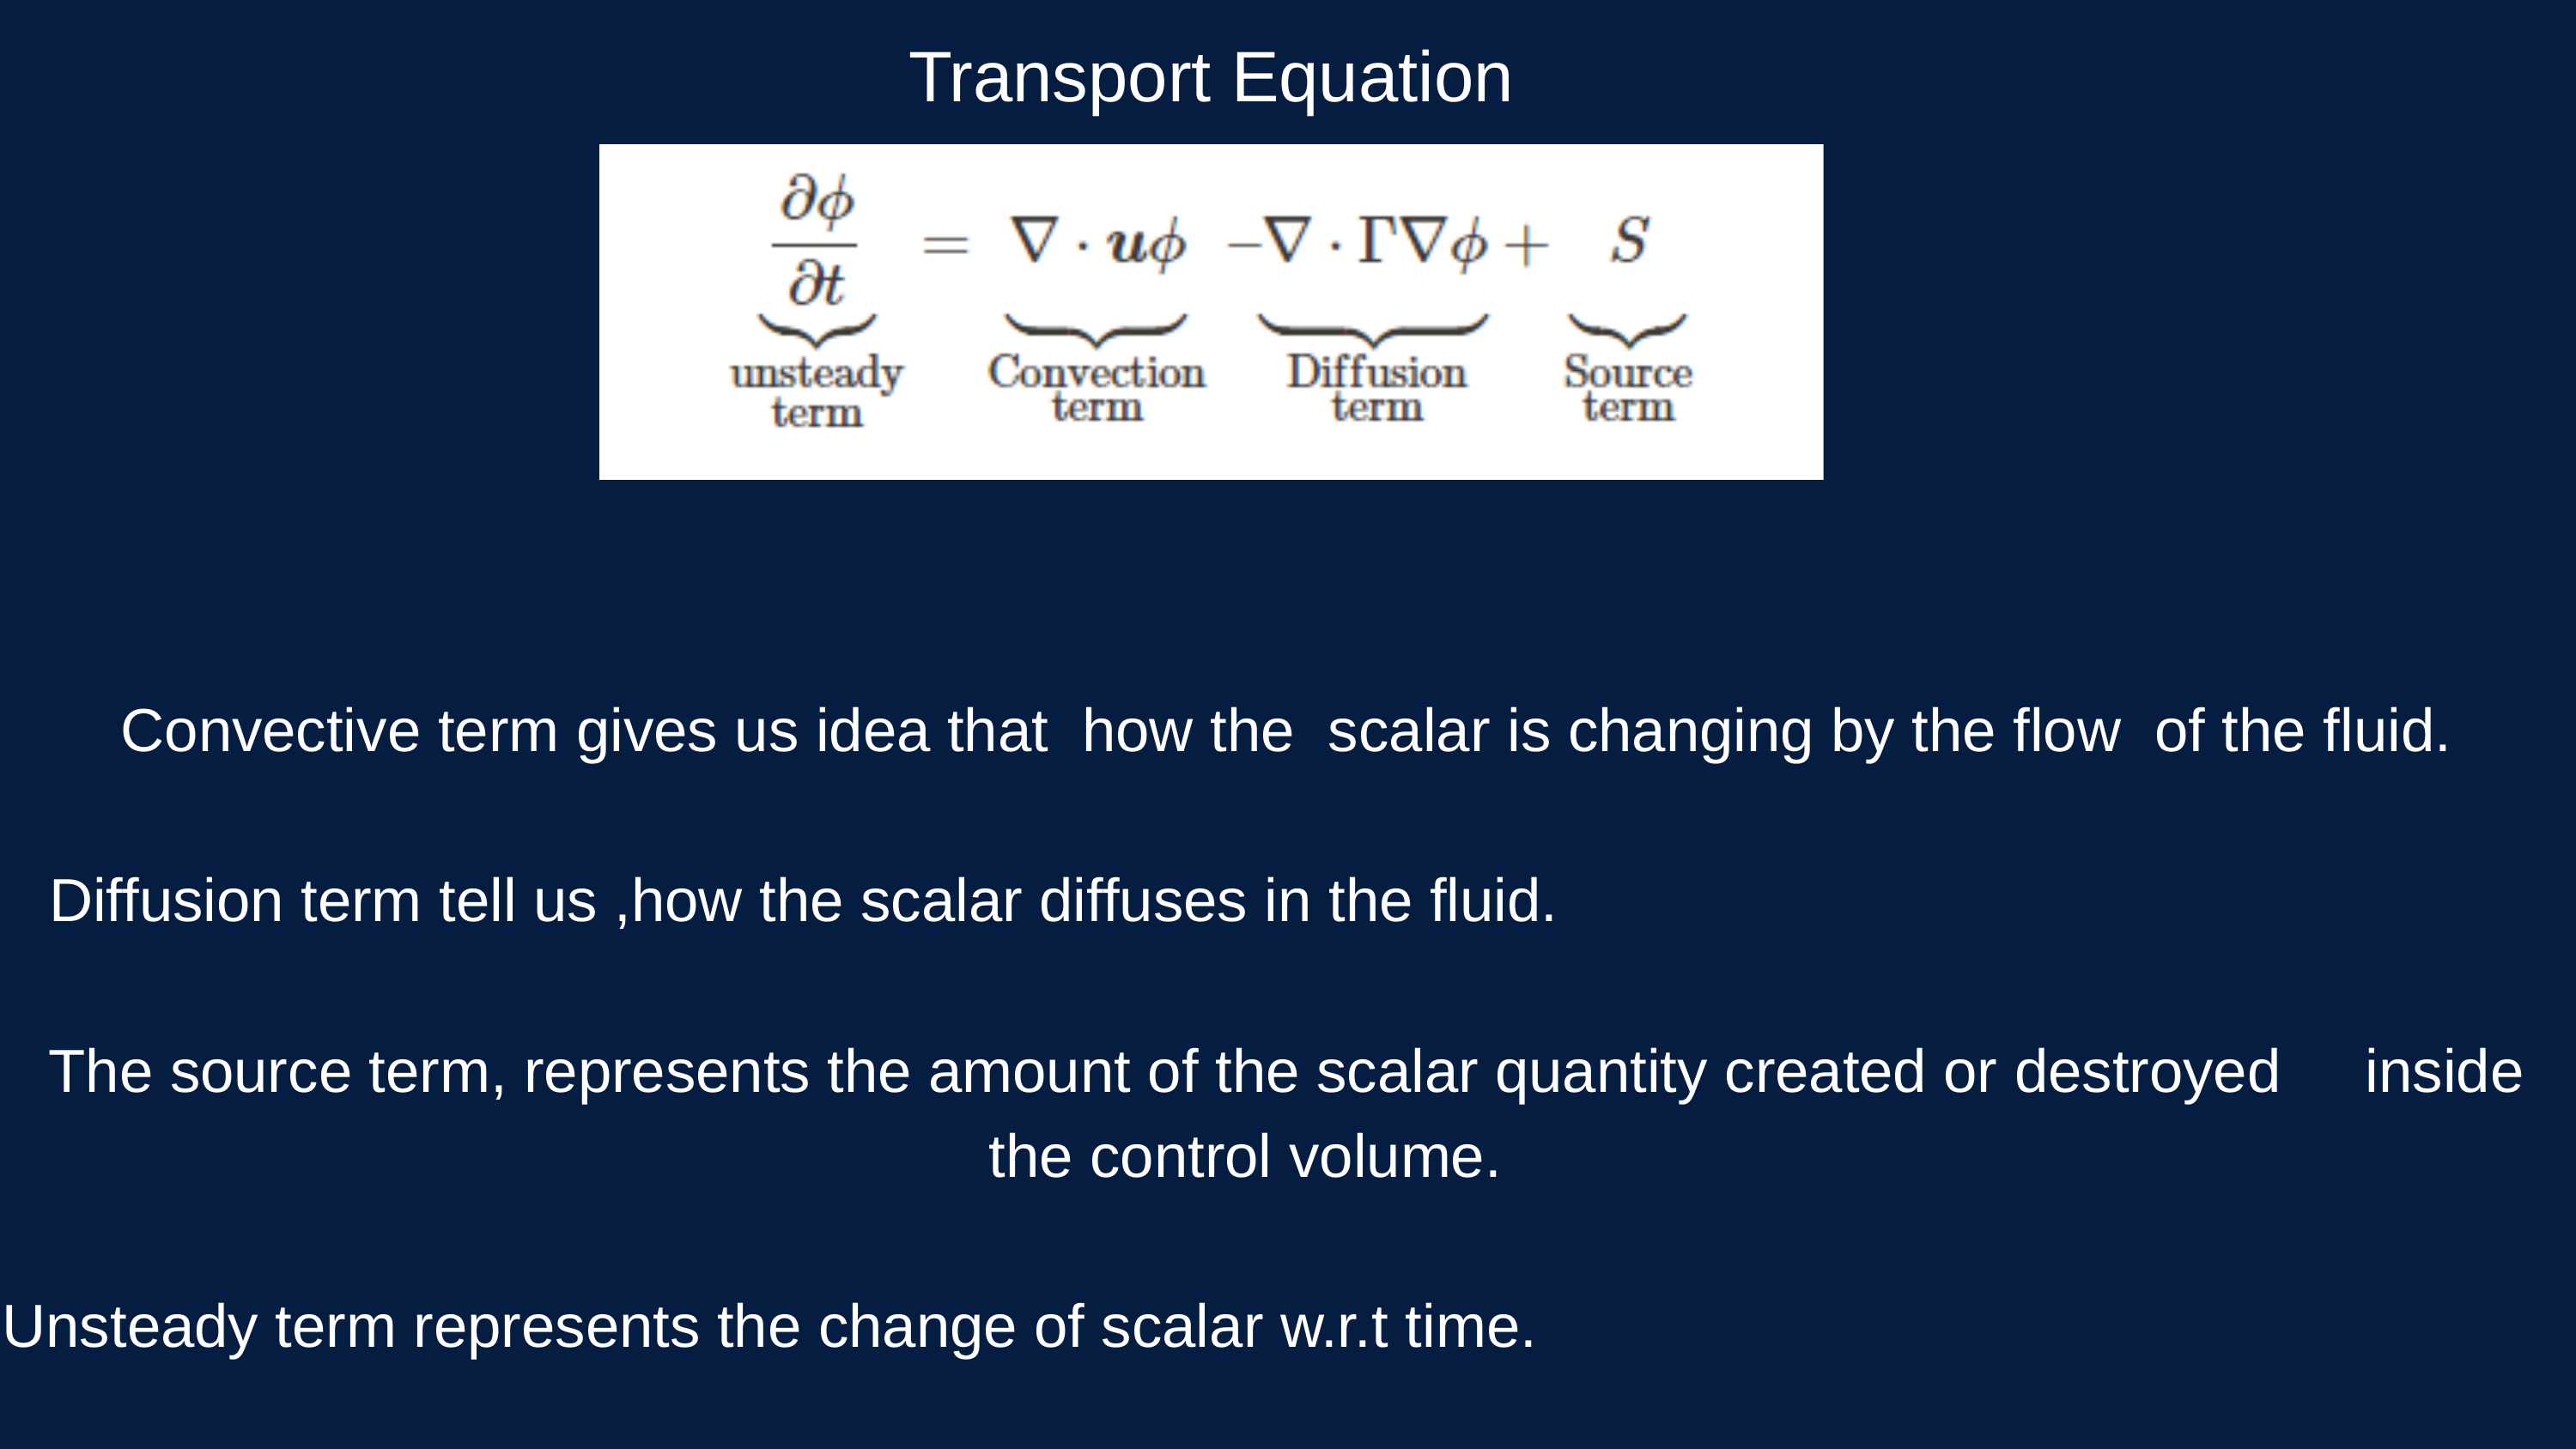

Transport Equation

Convective term gives us idea that  how the  scalar is changing by the flow  of the fluid.

Diffusion term tell us ,how the scalar diffuses in the fluid.

The source term, represents the amount of the scalar quantity created or destroyed     inside the control volume.

Unsteady term represents the change of scalar w.r.t time.